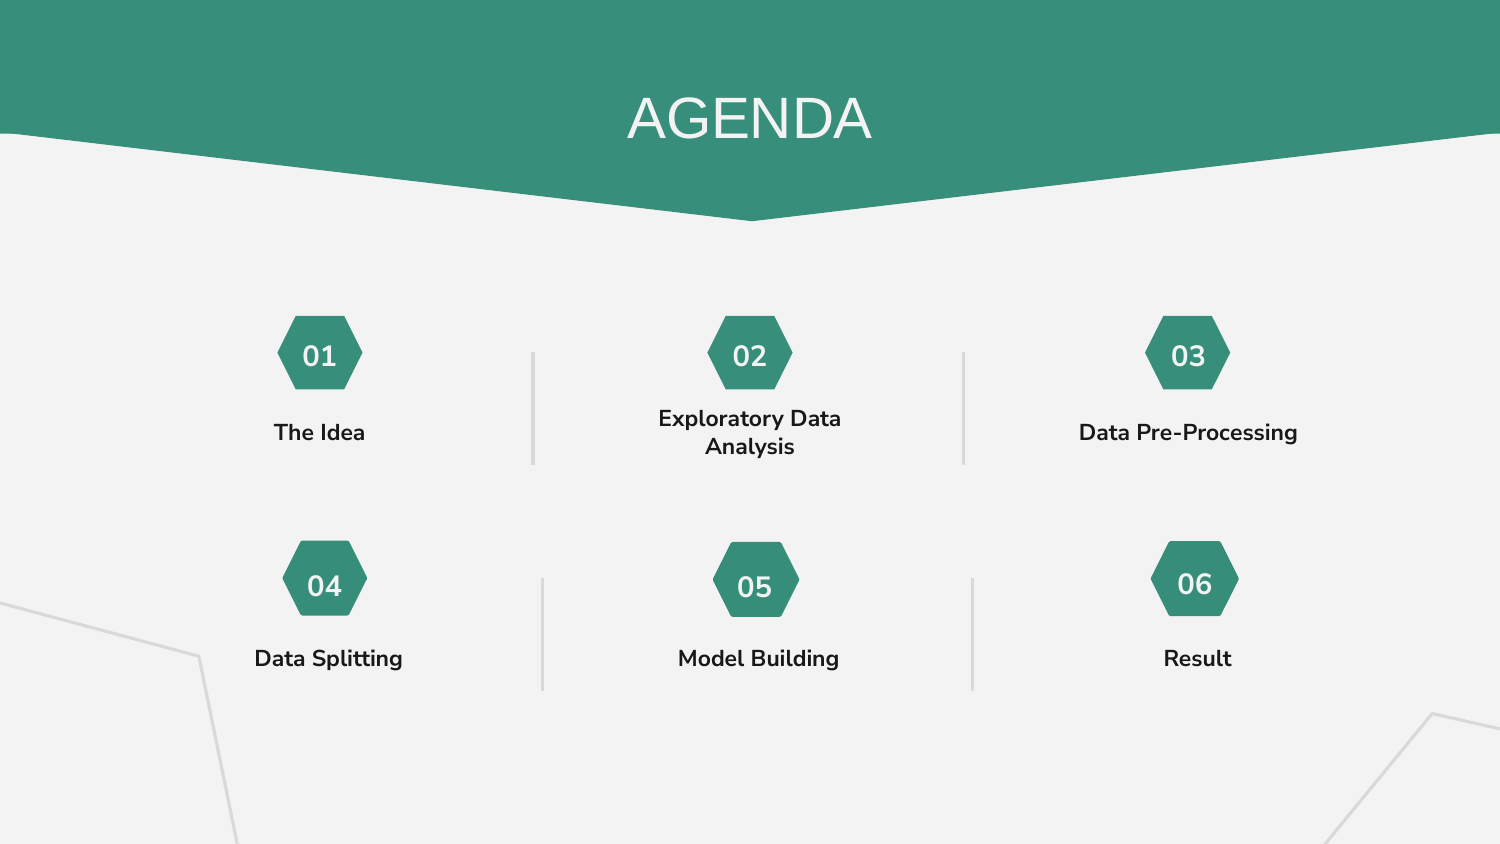

AGENDA
01
02
03
# The Idea
Exploratory Data Analysis
Data Pre-Processing

01
02
03
06
04
05
04
05
Data Splitting
Model Building
Result